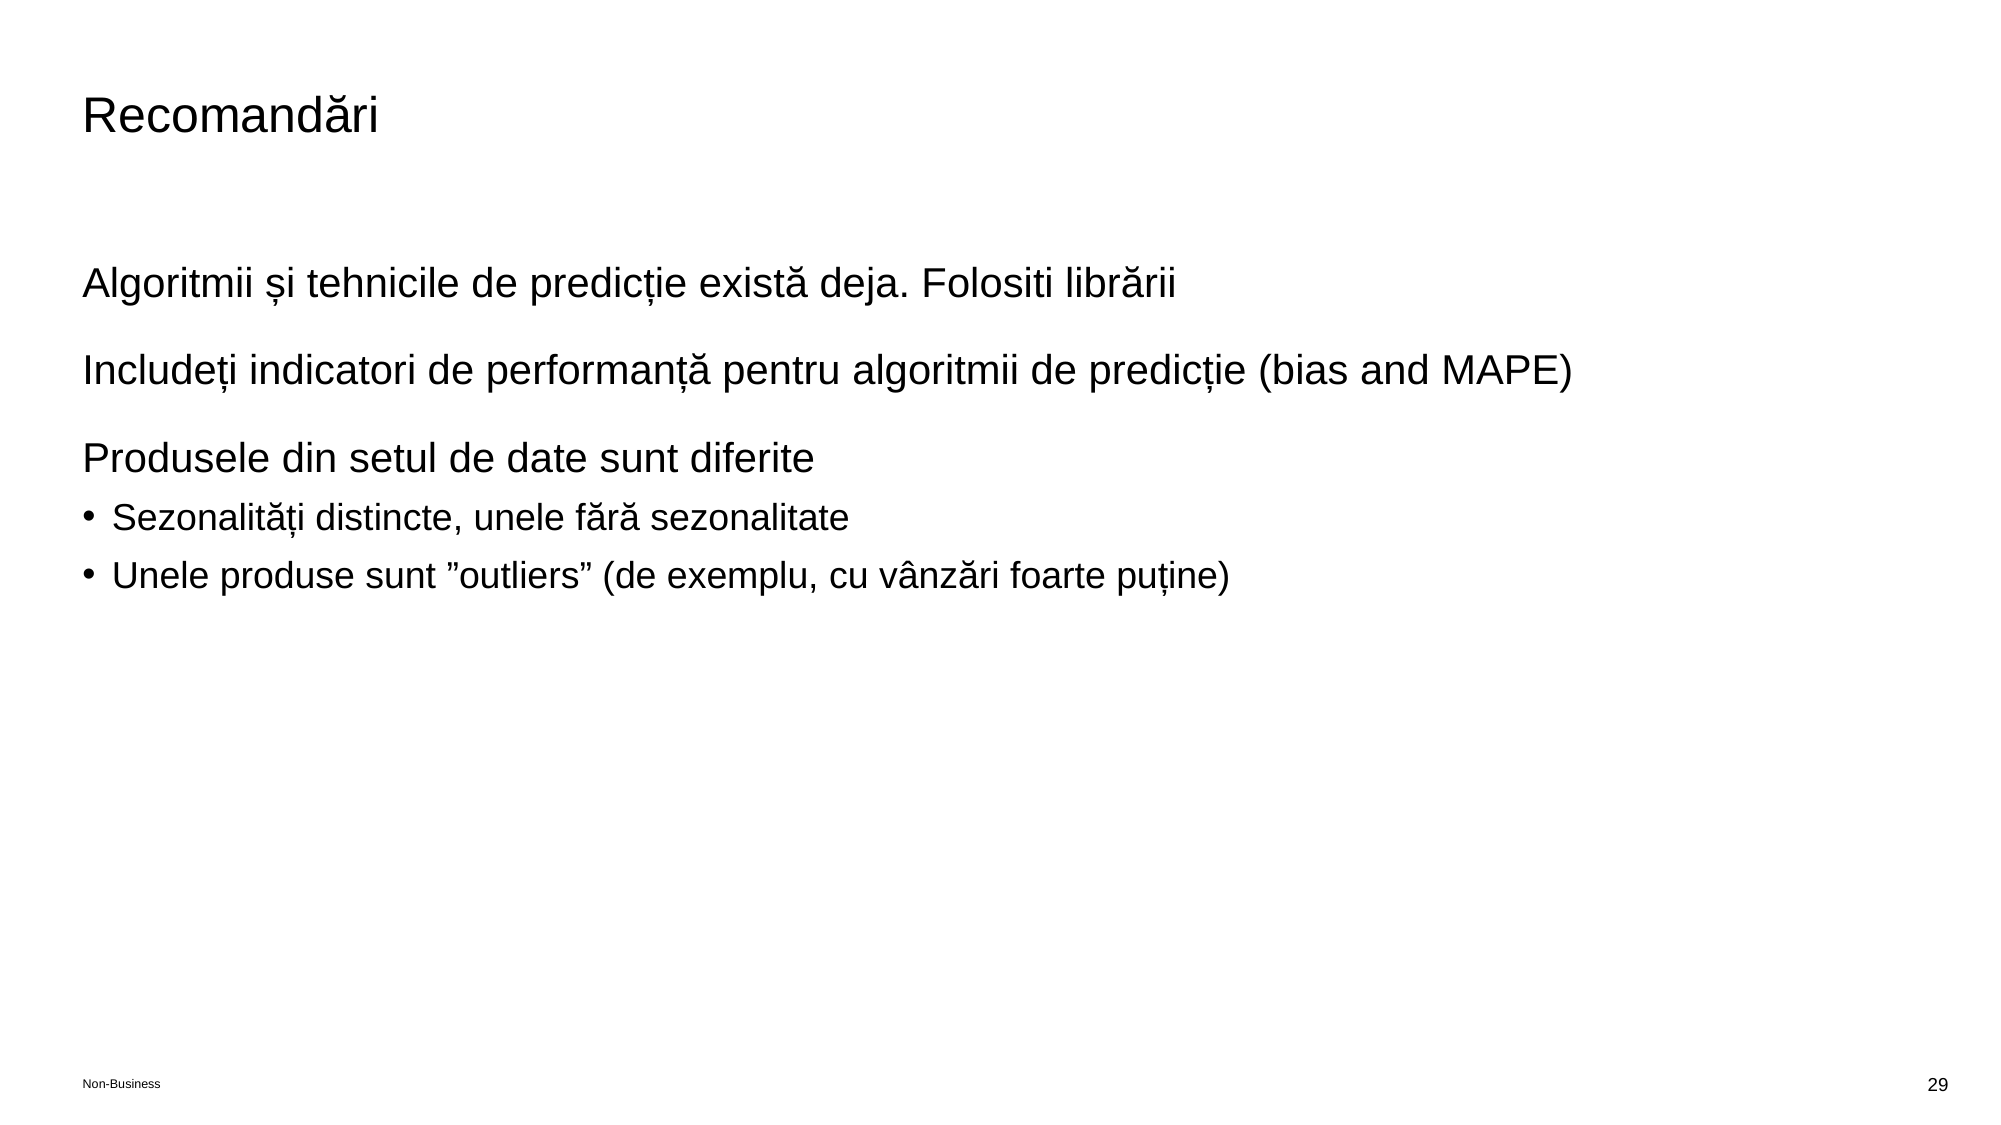

# Recomandări
Algoritmii și tehnicile de predicție există deja. Folositi librării
Includeți indicatori de performanță pentru algoritmii de predicție (bias and MAPE)
Produsele din setul de date sunt diferite
Sezonalități distincte, unele fără sezonalitate
Unele produse sunt ”outliers” (de exemplu, cu vânzări foarte puține)